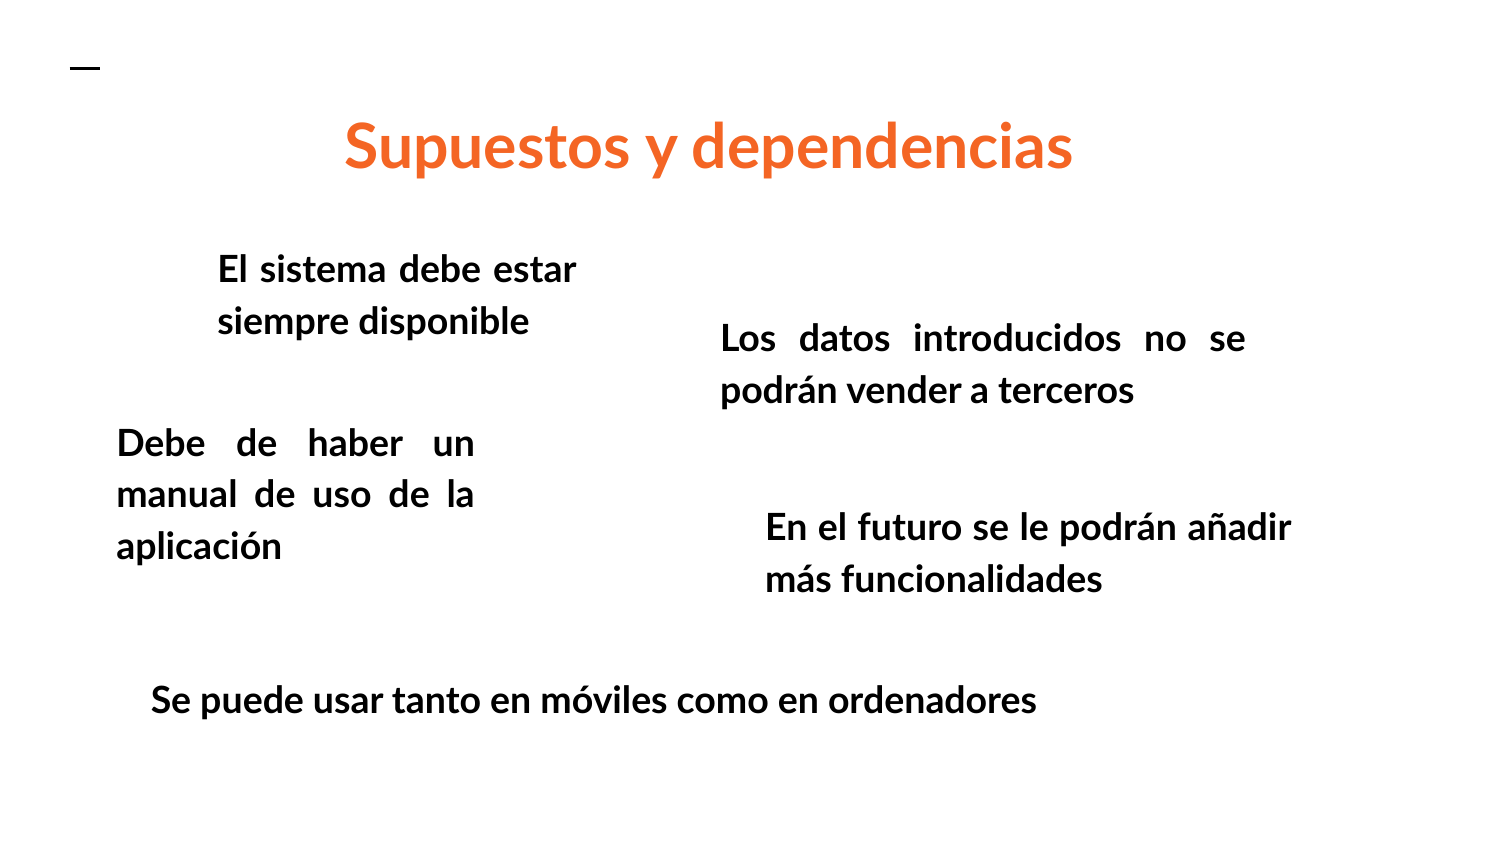

Supuestos y dependencias
El sistema debe estar siempre disponible
Los datos introducidos no se podrán vender a terceros
Debe de haber un manual de uso de la aplicación
En el futuro se le podrán añadir más funcionalidades
Se puede usar tanto en móviles como en ordenadores